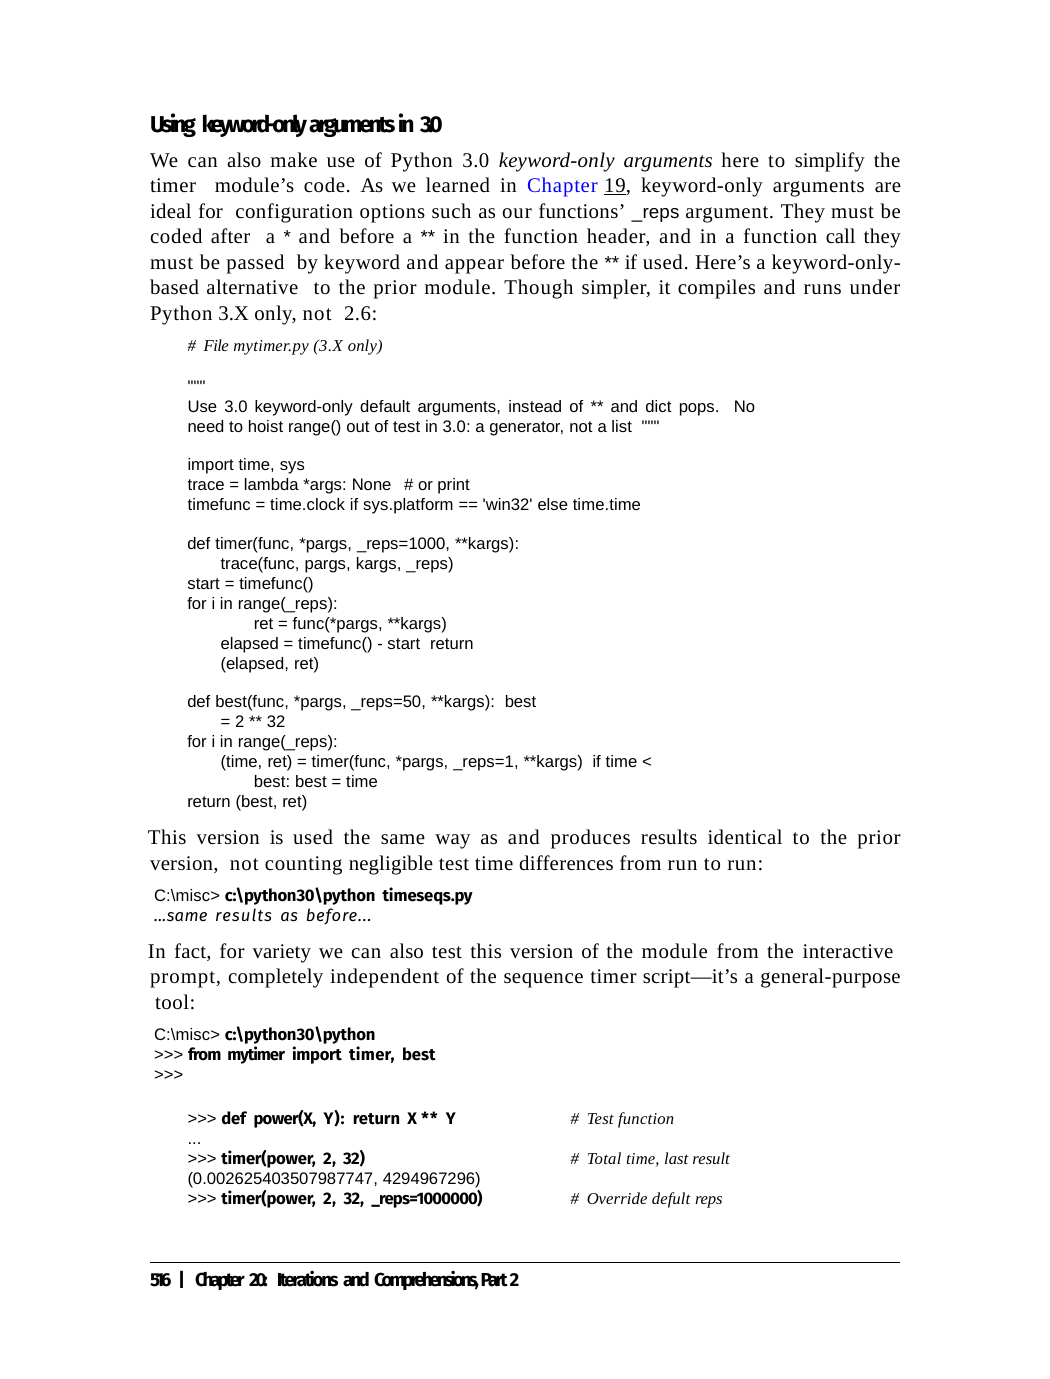

Using keyword-only arguments in 3.0
We can also make use of Python 3.0 keyword-only arguments here to simplify the timer  module’s code. As we learned in Chapter 19, keyword-only arguments are ideal for  configuration options such as our functions’ _reps argument. They must be coded after  a * and before a ** in the function header, and in a function call they must be passed  by keyword and appear before the ** if used. Here’s a keyword-only-based alternative  to the prior module. Though simpler, it compiles and runs under Python 3.X only, not  2.6:
# File mytimer.py (3.X only)

"""
Use 3.0 keyword-only default arguments, instead of ** and dict pops.  No need to hoist range() out of test in 3.0: a generator, not a list  """

import time, sys
trace = lambda *args: None # or print
timefunc = time.clock if sys.platform == 'win32' else time.time

def timer(func, *pargs, _reps=1000, **kargs):  trace(func, pargs, kargs, _reps)
start = timefunc()
for i in range(_reps):
ret = func(*pargs, **kargs)  elapsed = timefunc() - start  return (elapsed, ret)

def best(func, *pargs, _reps=50, **kargs):  best = 2 ** 32
for i in range(_reps):
(time, ret) = timer(func, *pargs, _reps=1, **kargs)  if time < best: best = time
return (best, ret)
This version is used the same way as and produces results identical to the prior version,  not counting negligible test time differences from run to run:
C:\misc> c:\python30\python timeseqs.py
...same results as before...
In fact, for variety we can also test this version of the module from the interactive  prompt, completely independent of the sequence timer script—it’s a general-purpose  tool:
C:\misc> c:\python30\python
>>> from  mytimer import timer, best
>>>
>>> def power(X, Y): return X ** Y
...
>>> timer(power, 2, 32)
(0.002625403507987747, 4294967296)
>>> timer(power, 2, 32, _reps=1000000)
# Test function
# Total time, last result
# Override defult reps

516  |  Chapter 20:  Iterations and Comprehensions, Part 2